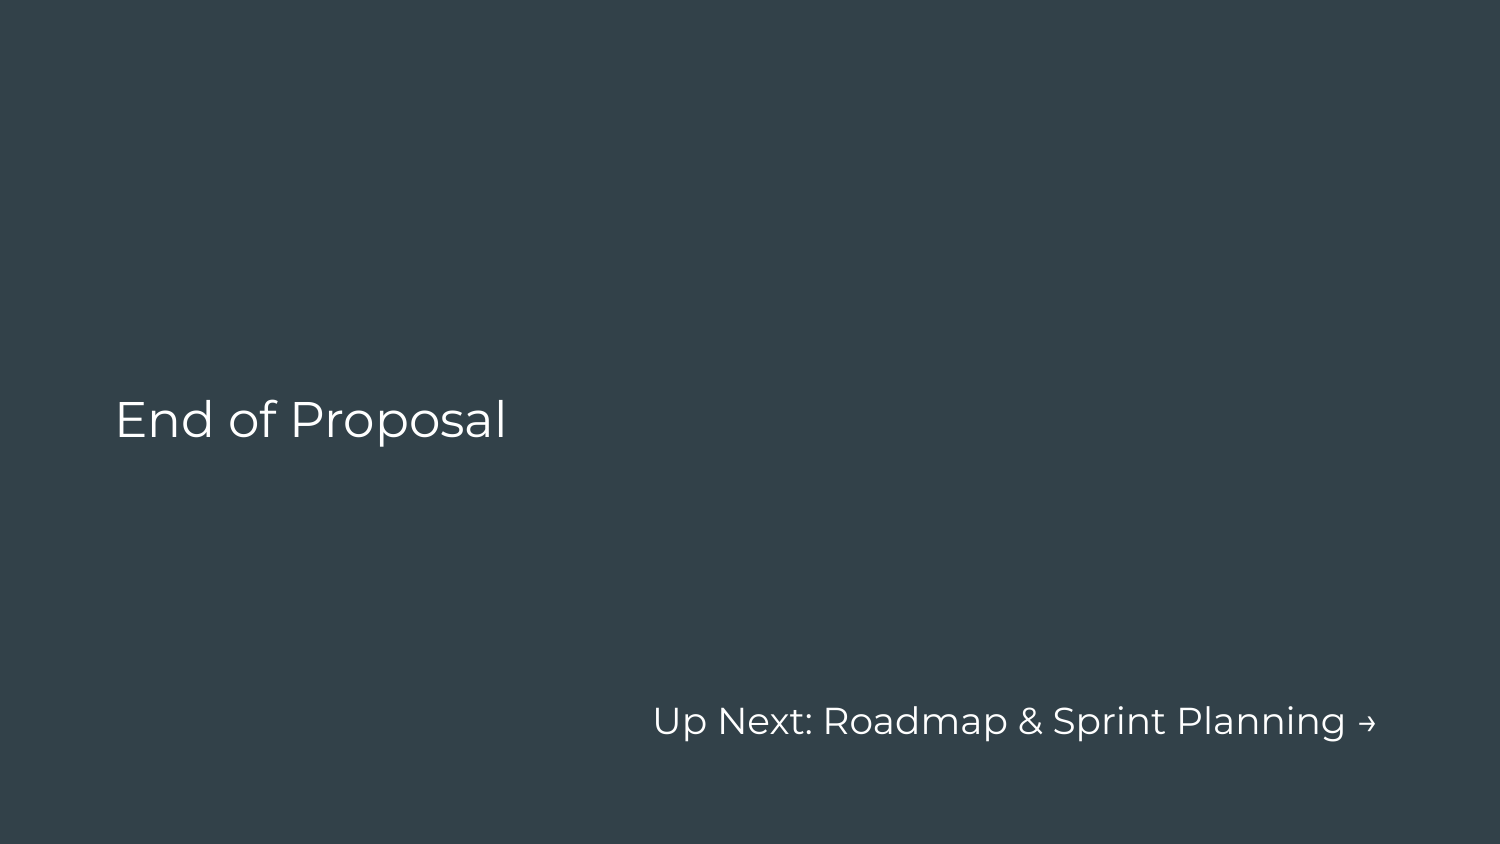

End of Proposal
Up Next: Roadmap & Sprint Planning →